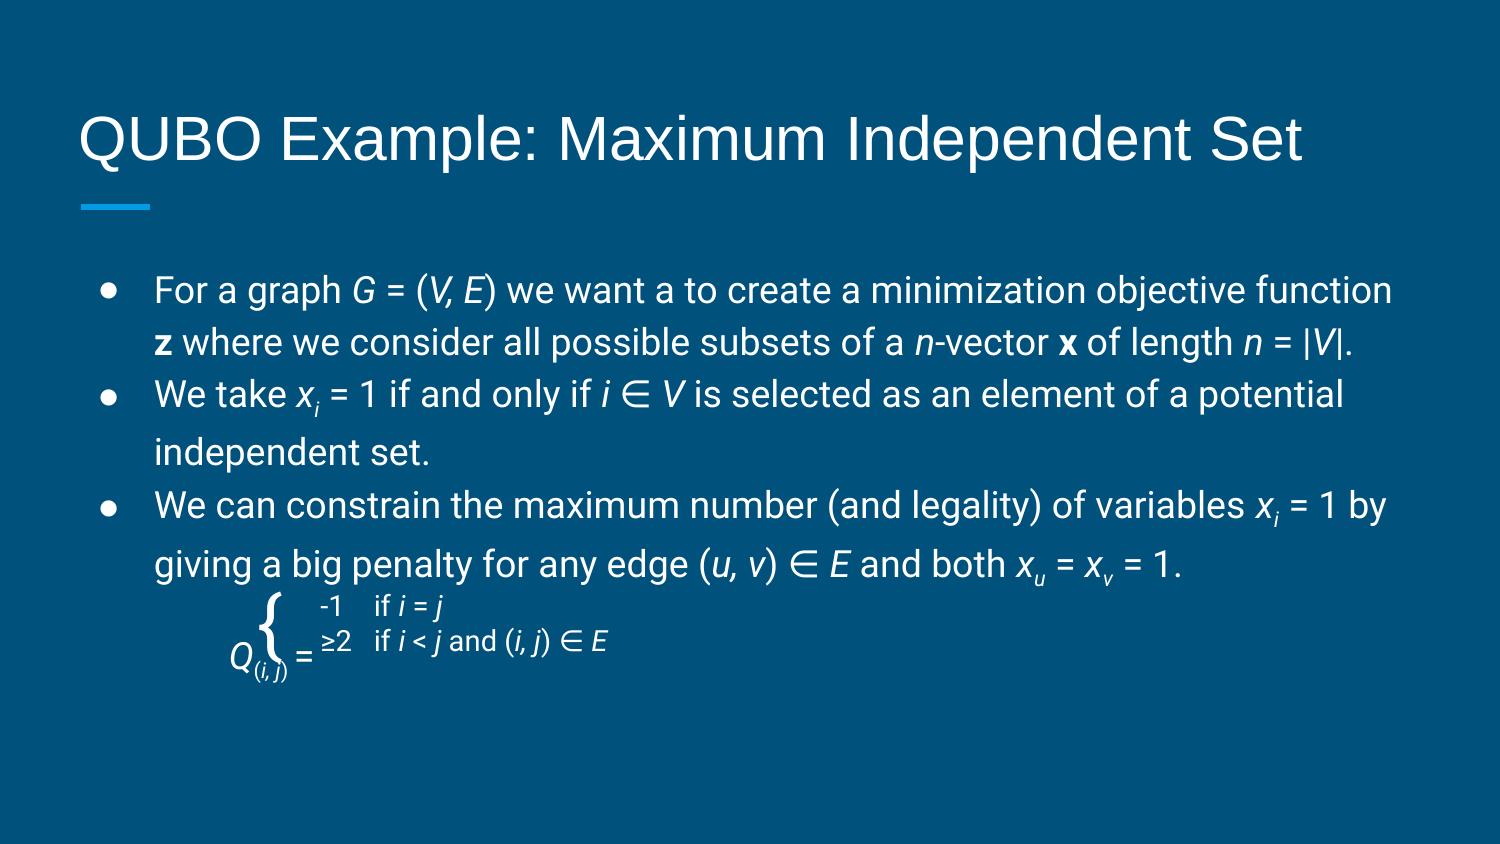

# QUBO Example: Maximum Independent Set
For a graph G = (V, E) we want a to create a minimization objective function z where we consider all possible subsets of a n-vector x of length n = |V|.
We take xi = 1 if and only if i ∈ V is selected as an element of a potential independent set.
We can constrain the maximum number (and legality) of variables xi = 1 by giving a big penalty for any edge (u, v) ∈ E and both xu = xv = 1.
	Q(i, j) =
{
-1    if i = j
≥2   if i < j and (i, j) ∈ E